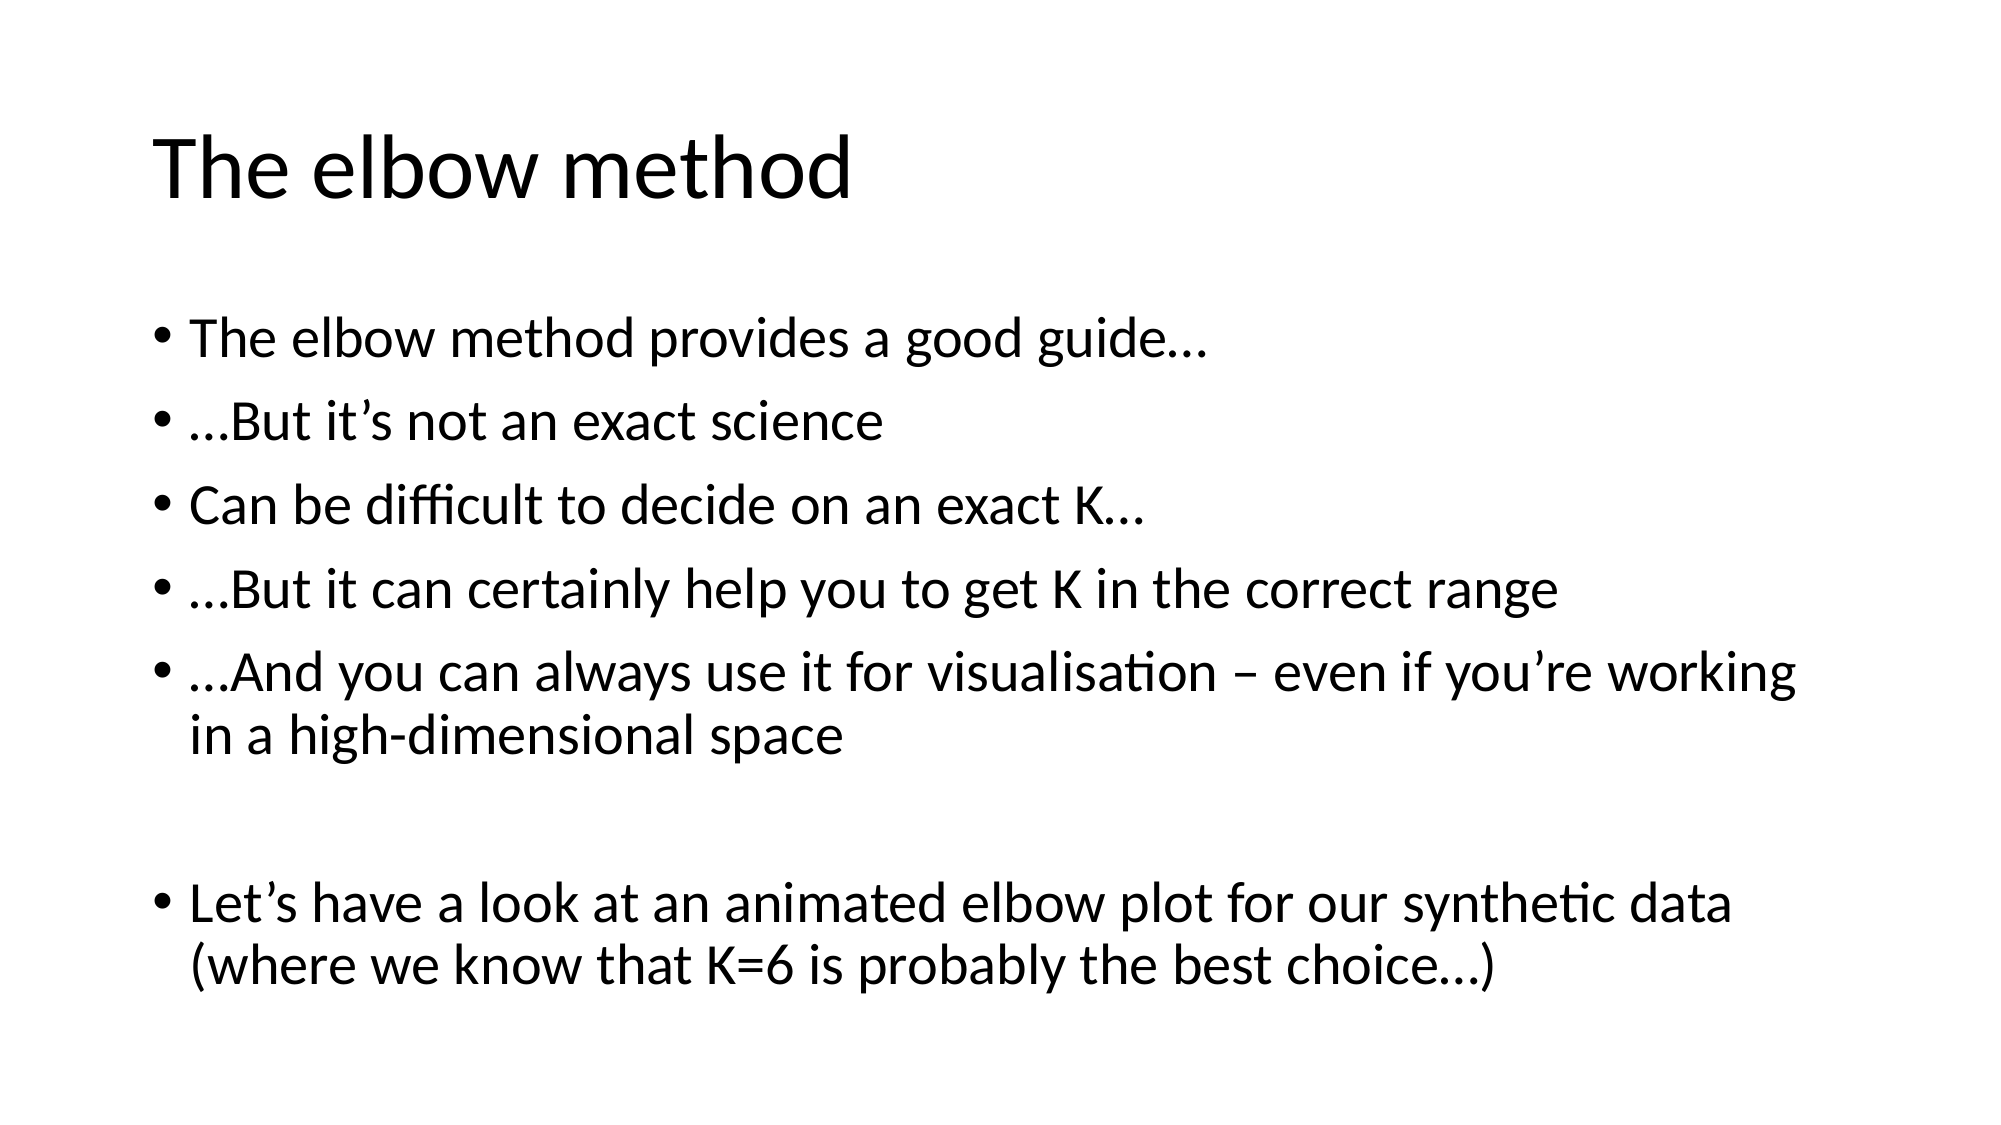

# The elbow method
The elbow method provides a good guide…
…But it’s not an exact science
Can be difficult to decide on an exact K…
…But it can certainly help you to get K in the correct range
…And you can always use it for visualisation – even if you’re working in a high-dimensional space

Let’s have a look at an animated elbow plot for our synthetic data (where we know that K=6 is probably the best choice…)